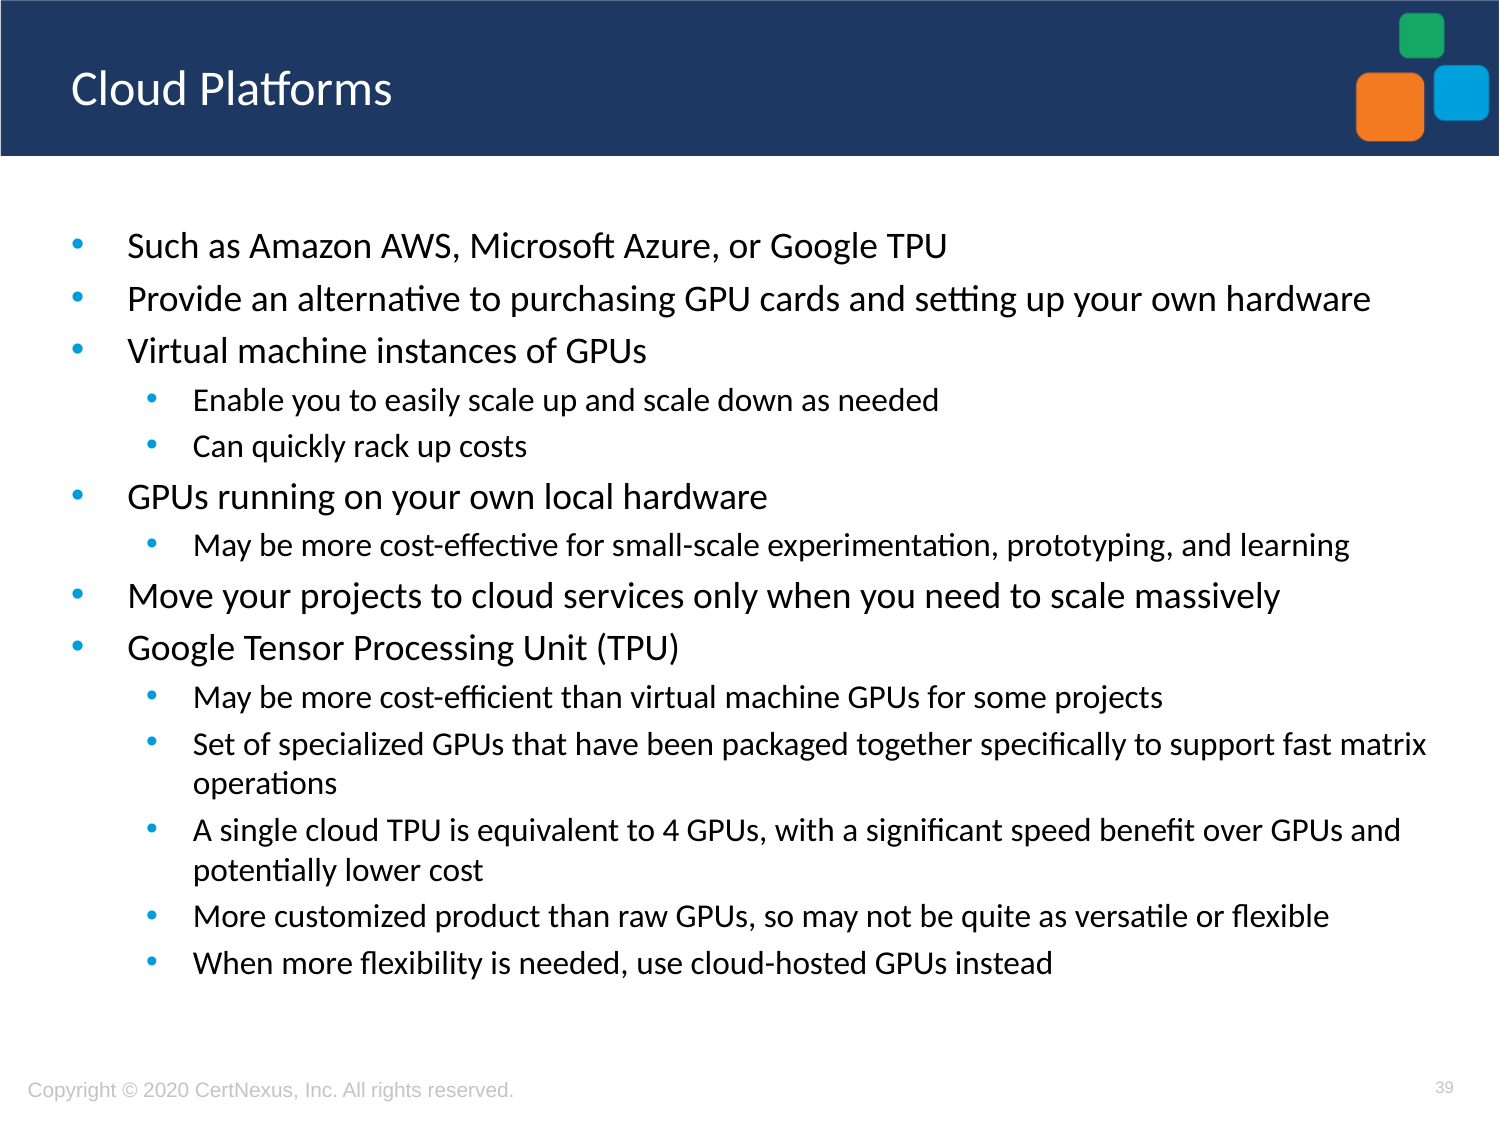

# Cloud Platforms
Such as Amazon AWS, Microsoft Azure, or Google TPU
Provide an alternative to purchasing GPU cards and setting up your own hardware
Virtual machine instances of GPUs
Enable you to easily scale up and scale down as needed
Can quickly rack up costs
GPUs running on your own local hardware
May be more cost-effective for small-scale experimentation, prototyping, and learning
Move your projects to cloud services only when you need to scale massively
Google Tensor Processing Unit (TPU)
May be more cost-efficient than virtual machine GPUs for some projects
Set of specialized GPUs that have been packaged together specifically to support fast matrix operations
A single cloud TPU is equivalent to 4 GPUs, with a significant speed benefit over GPUs and potentially lower cost
More customized product than raw GPUs, so may not be quite as versatile or flexible
When more flexibility is needed, use cloud-hosted GPUs instead
39